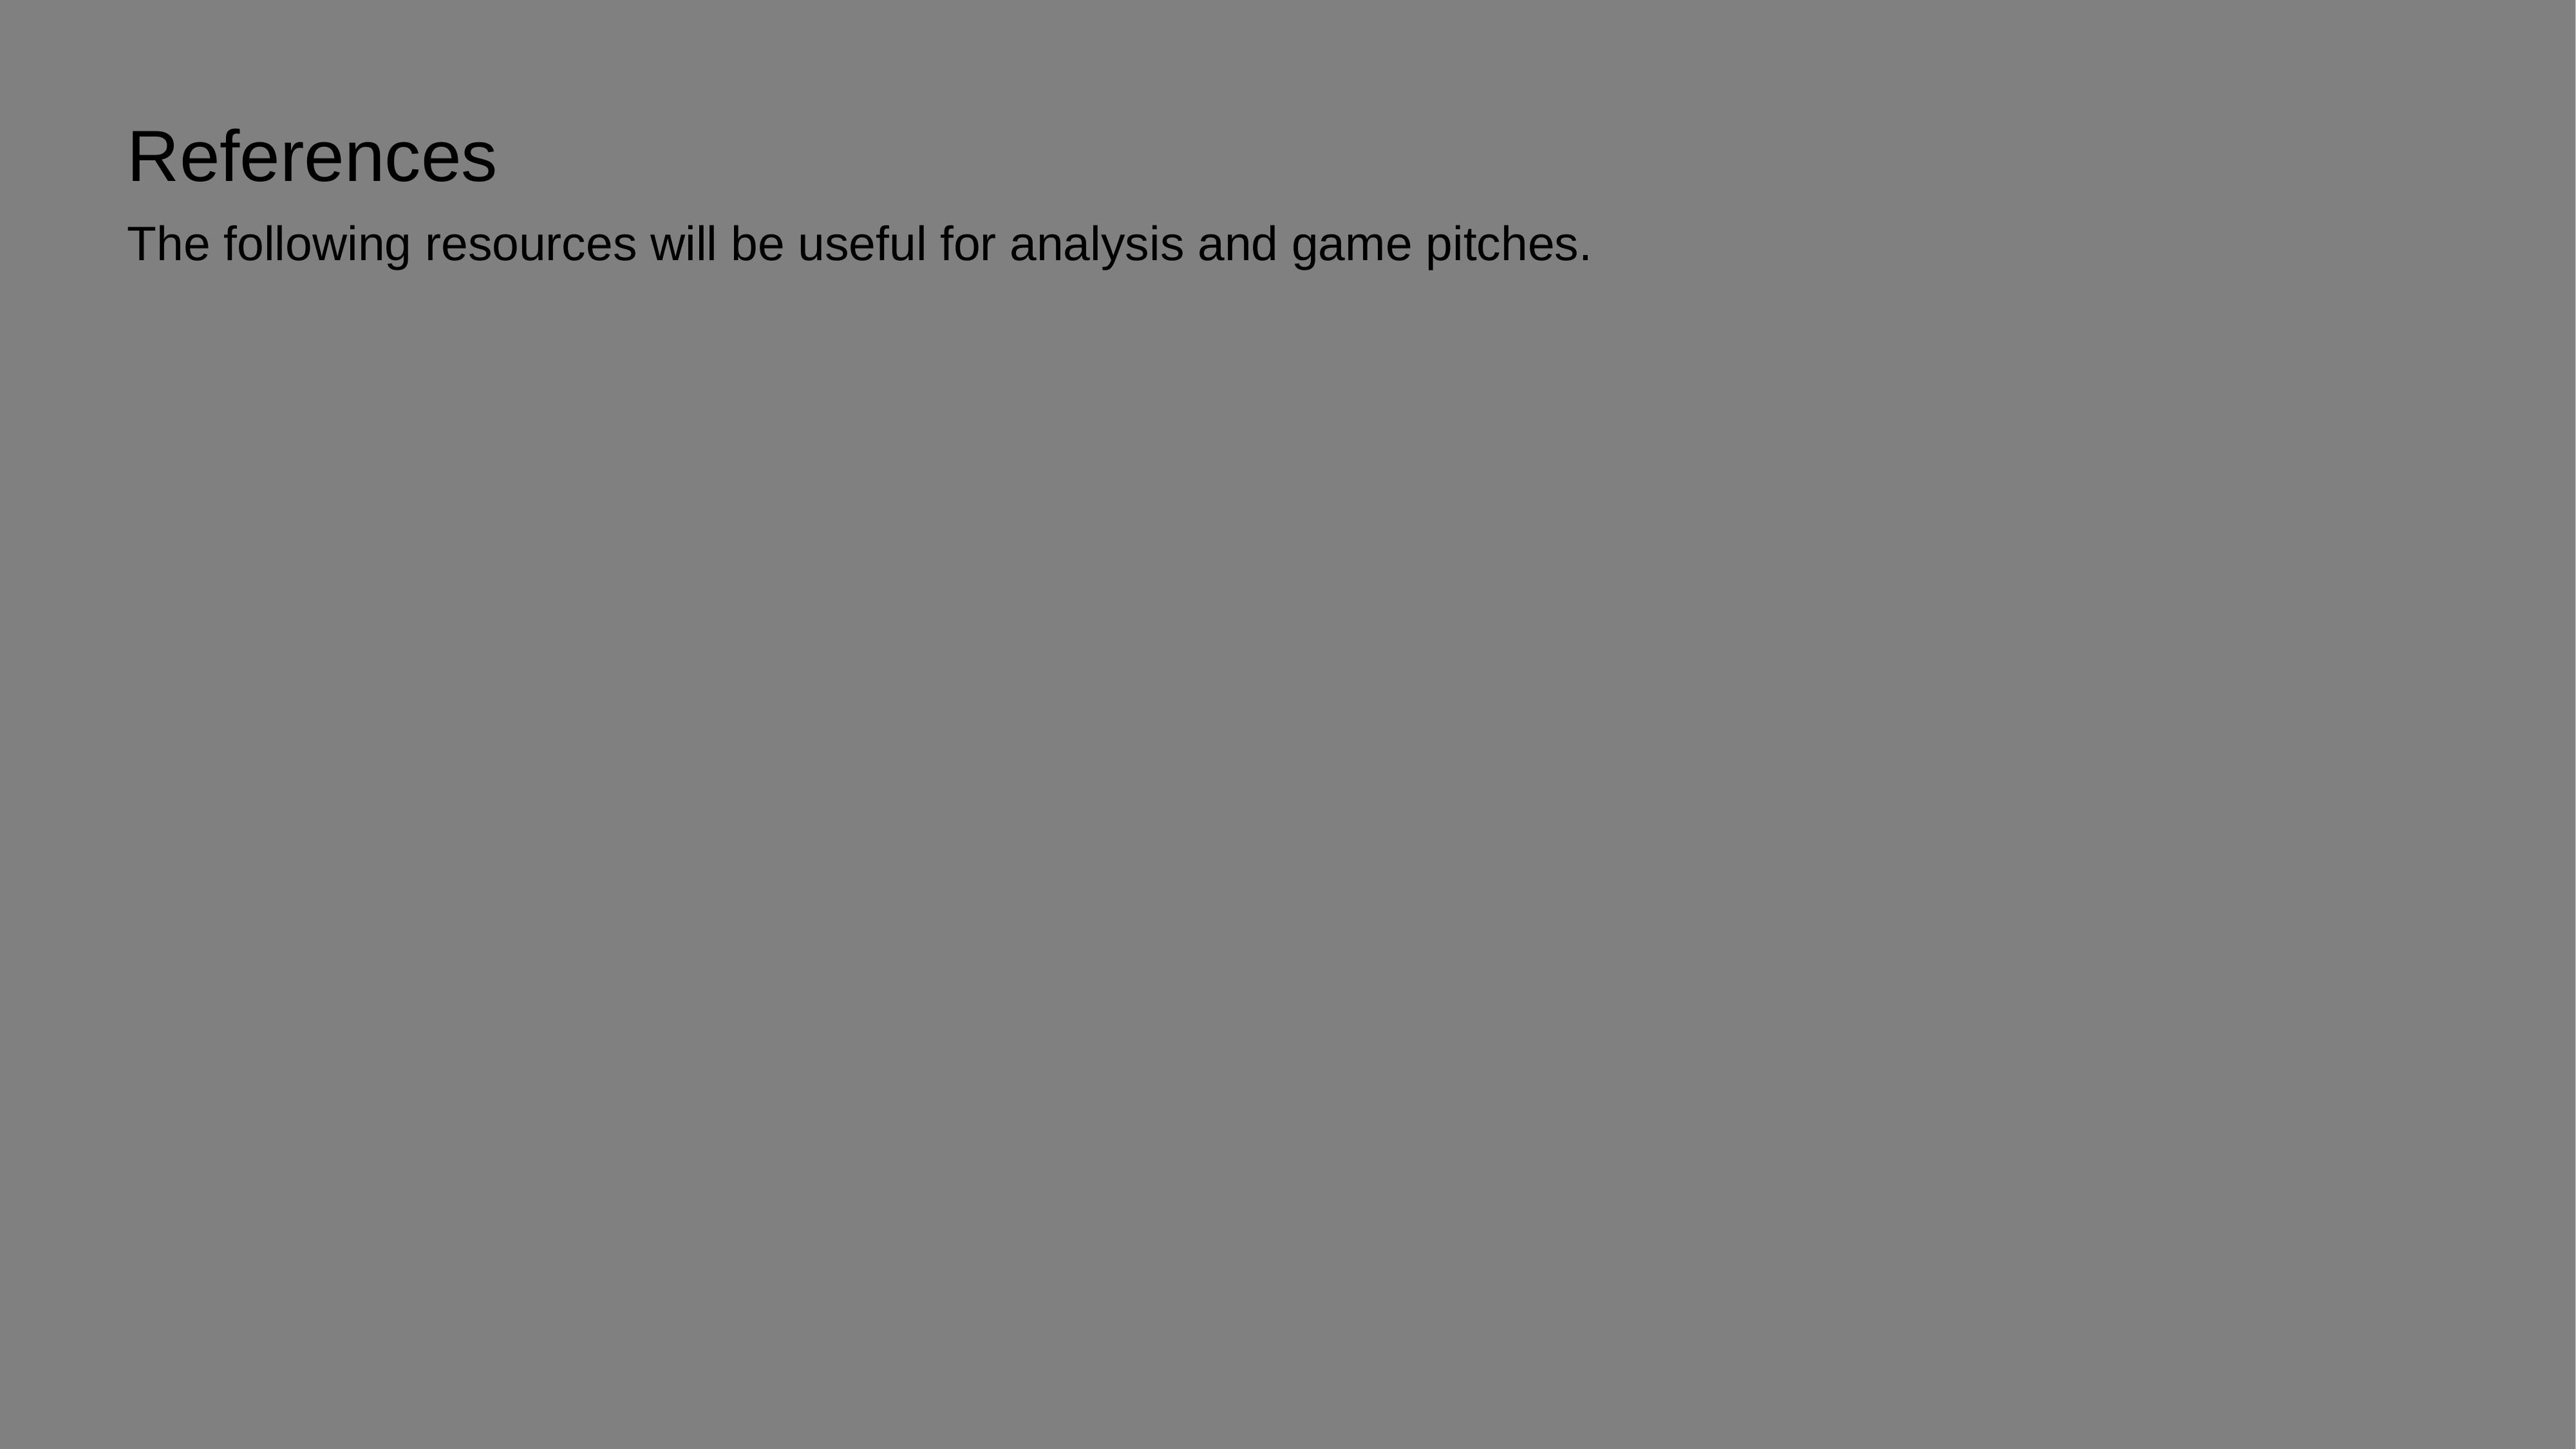

References
The following resources will be useful for analysis and game pitches.